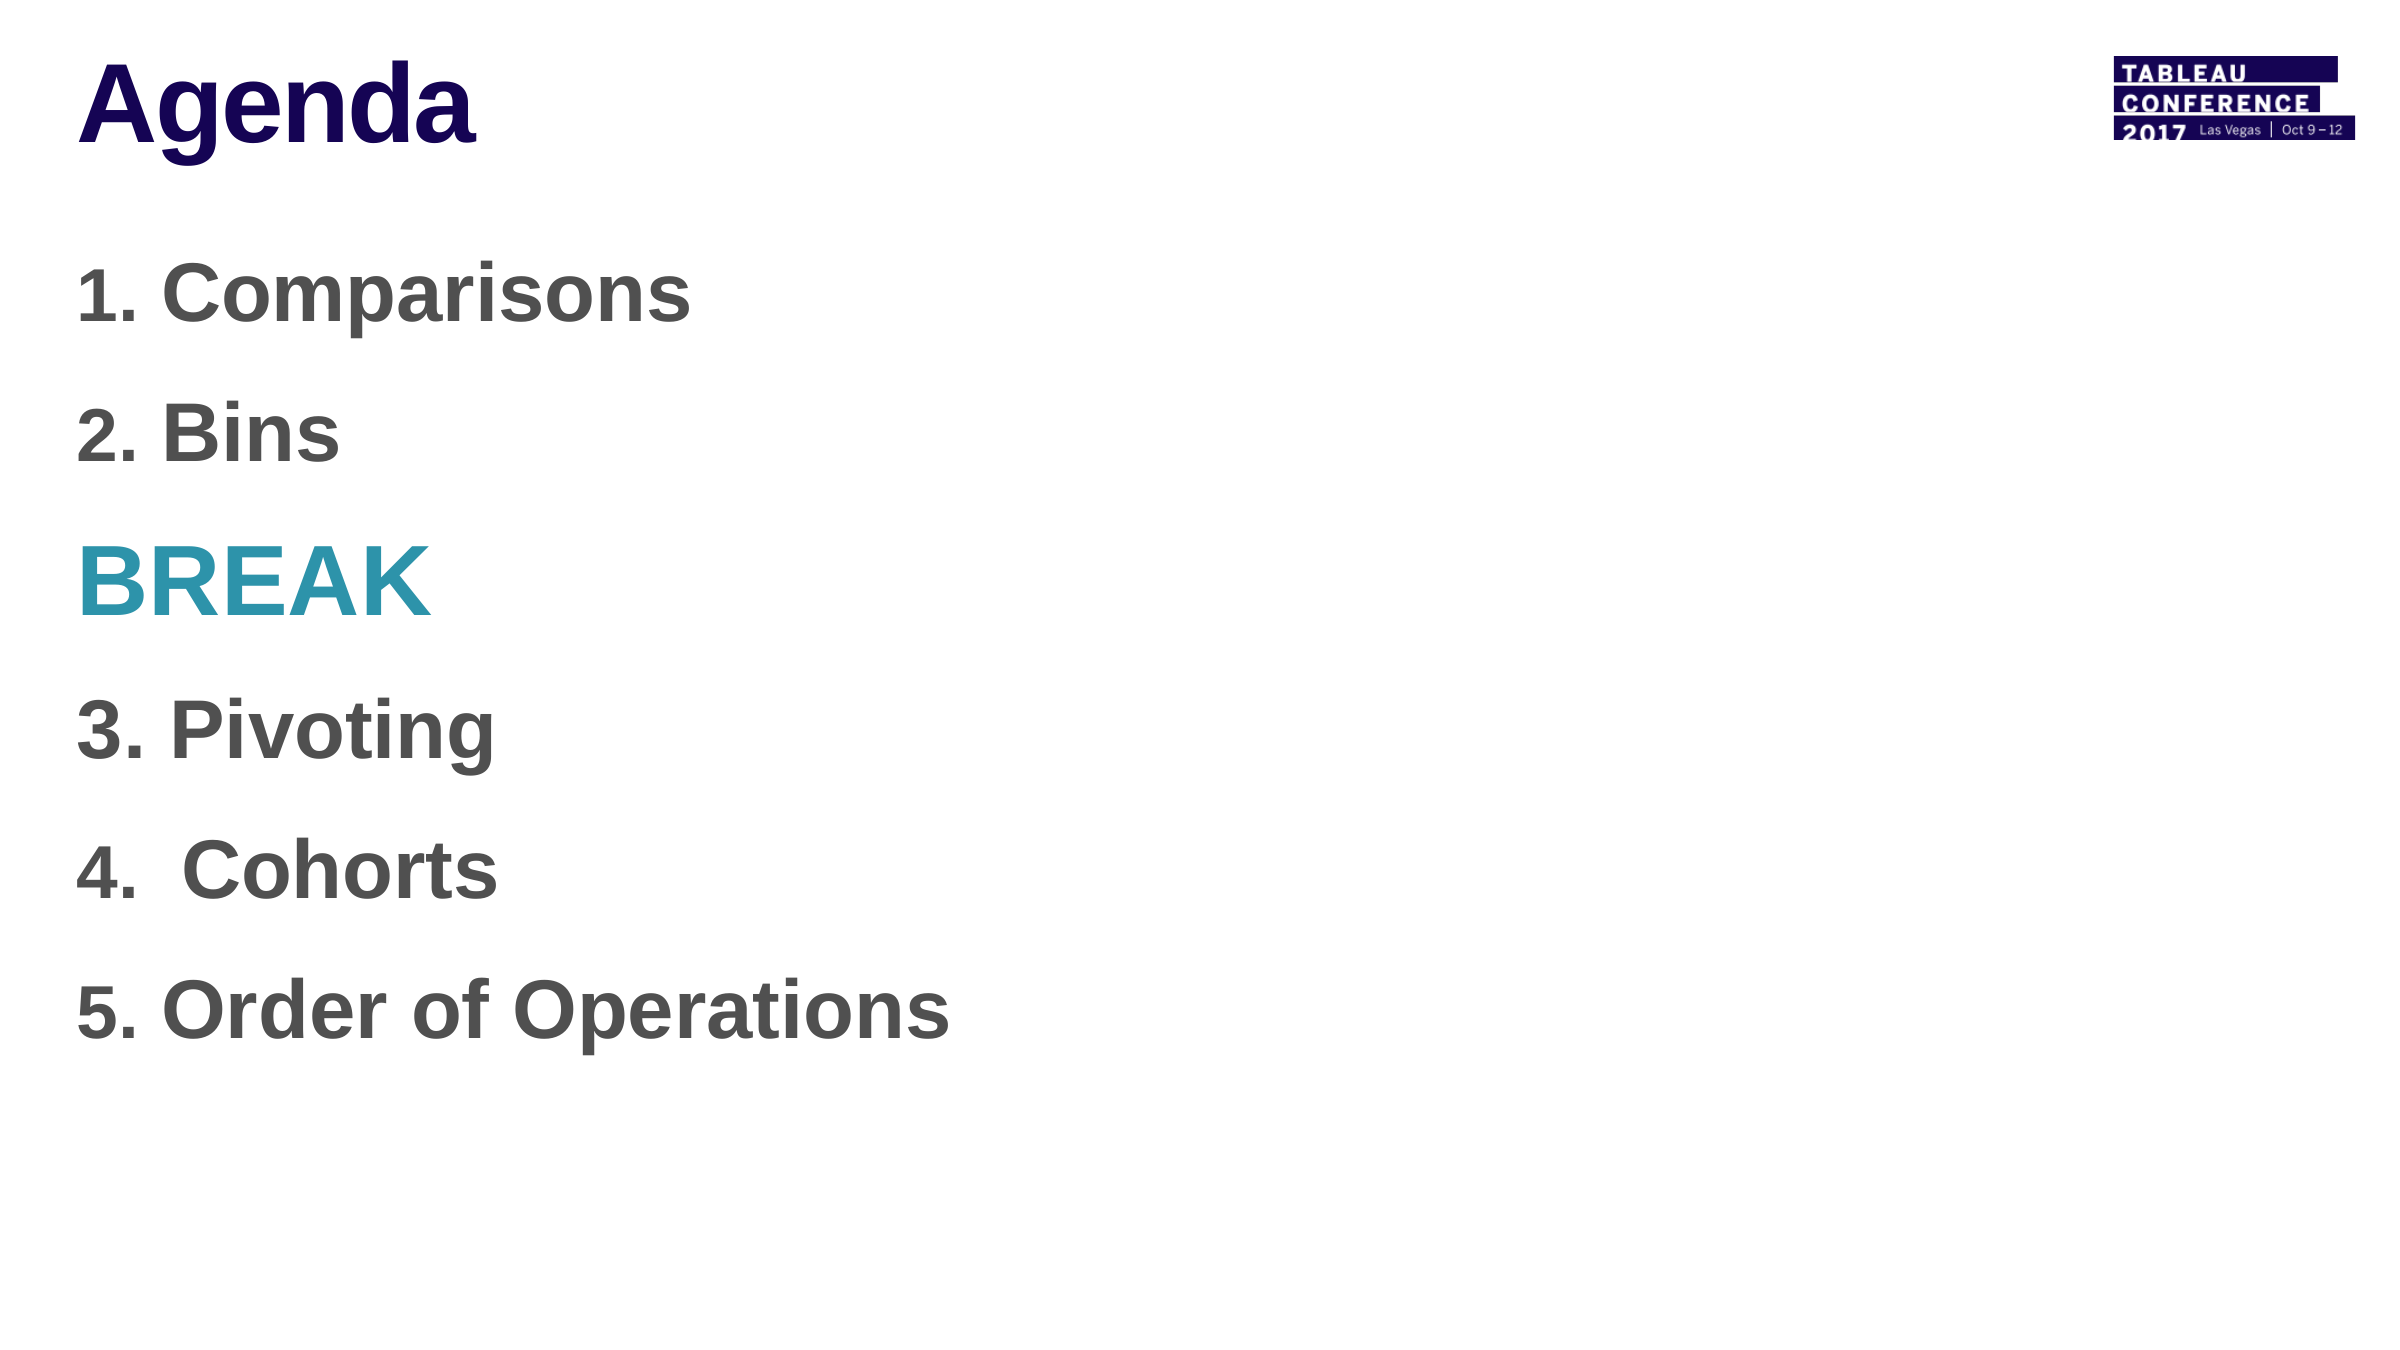

# Agenda
Comparisons
Bins
BREAK
3. Pivoting
4.  Cohorts
Order of Operations